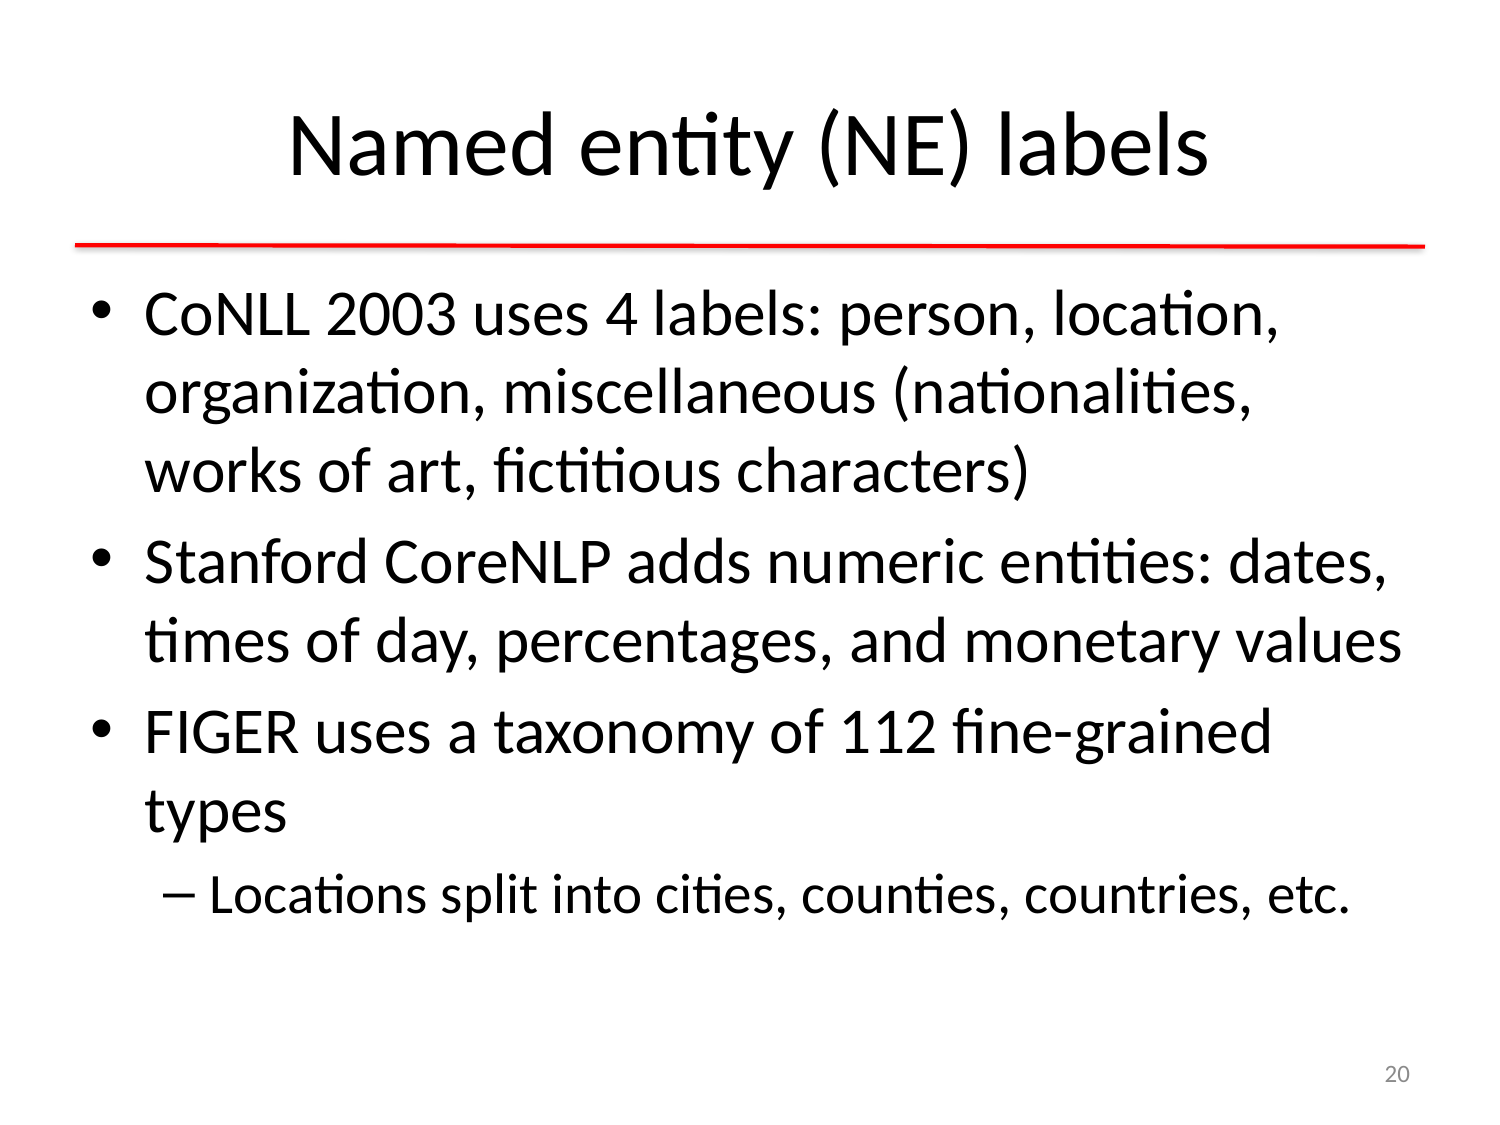

# Named entity (NE) labels
CoNLL 2003 uses 4 labels: person, location, organization, miscellaneous (nationalities, works of art, fictitious characters)
Stanford CoreNLP adds numeric entities: dates, times of day, percentages, and monetary values
FIGER uses a taxonomy of 112 fine-grained types
Locations split into cities, counties, countries, etc.
20